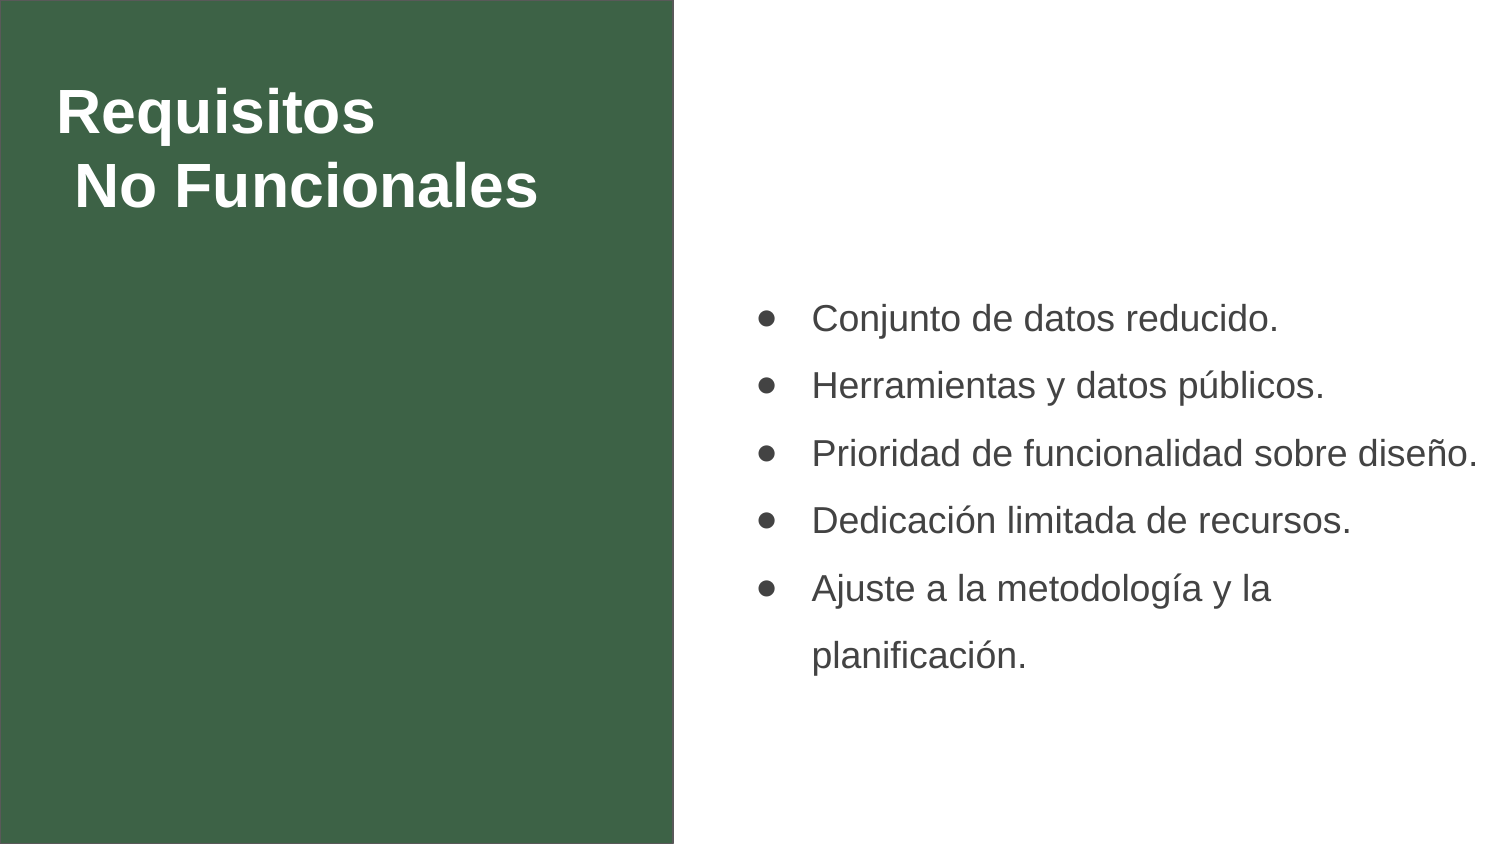

Requisitos
 No Funcionales
Conjunto de datos reducido.
Herramientas y datos públicos.
Prioridad de funcionalidad sobre diseño.
Dedicación limitada de recursos.
Ajuste a la metodología y la planificación.